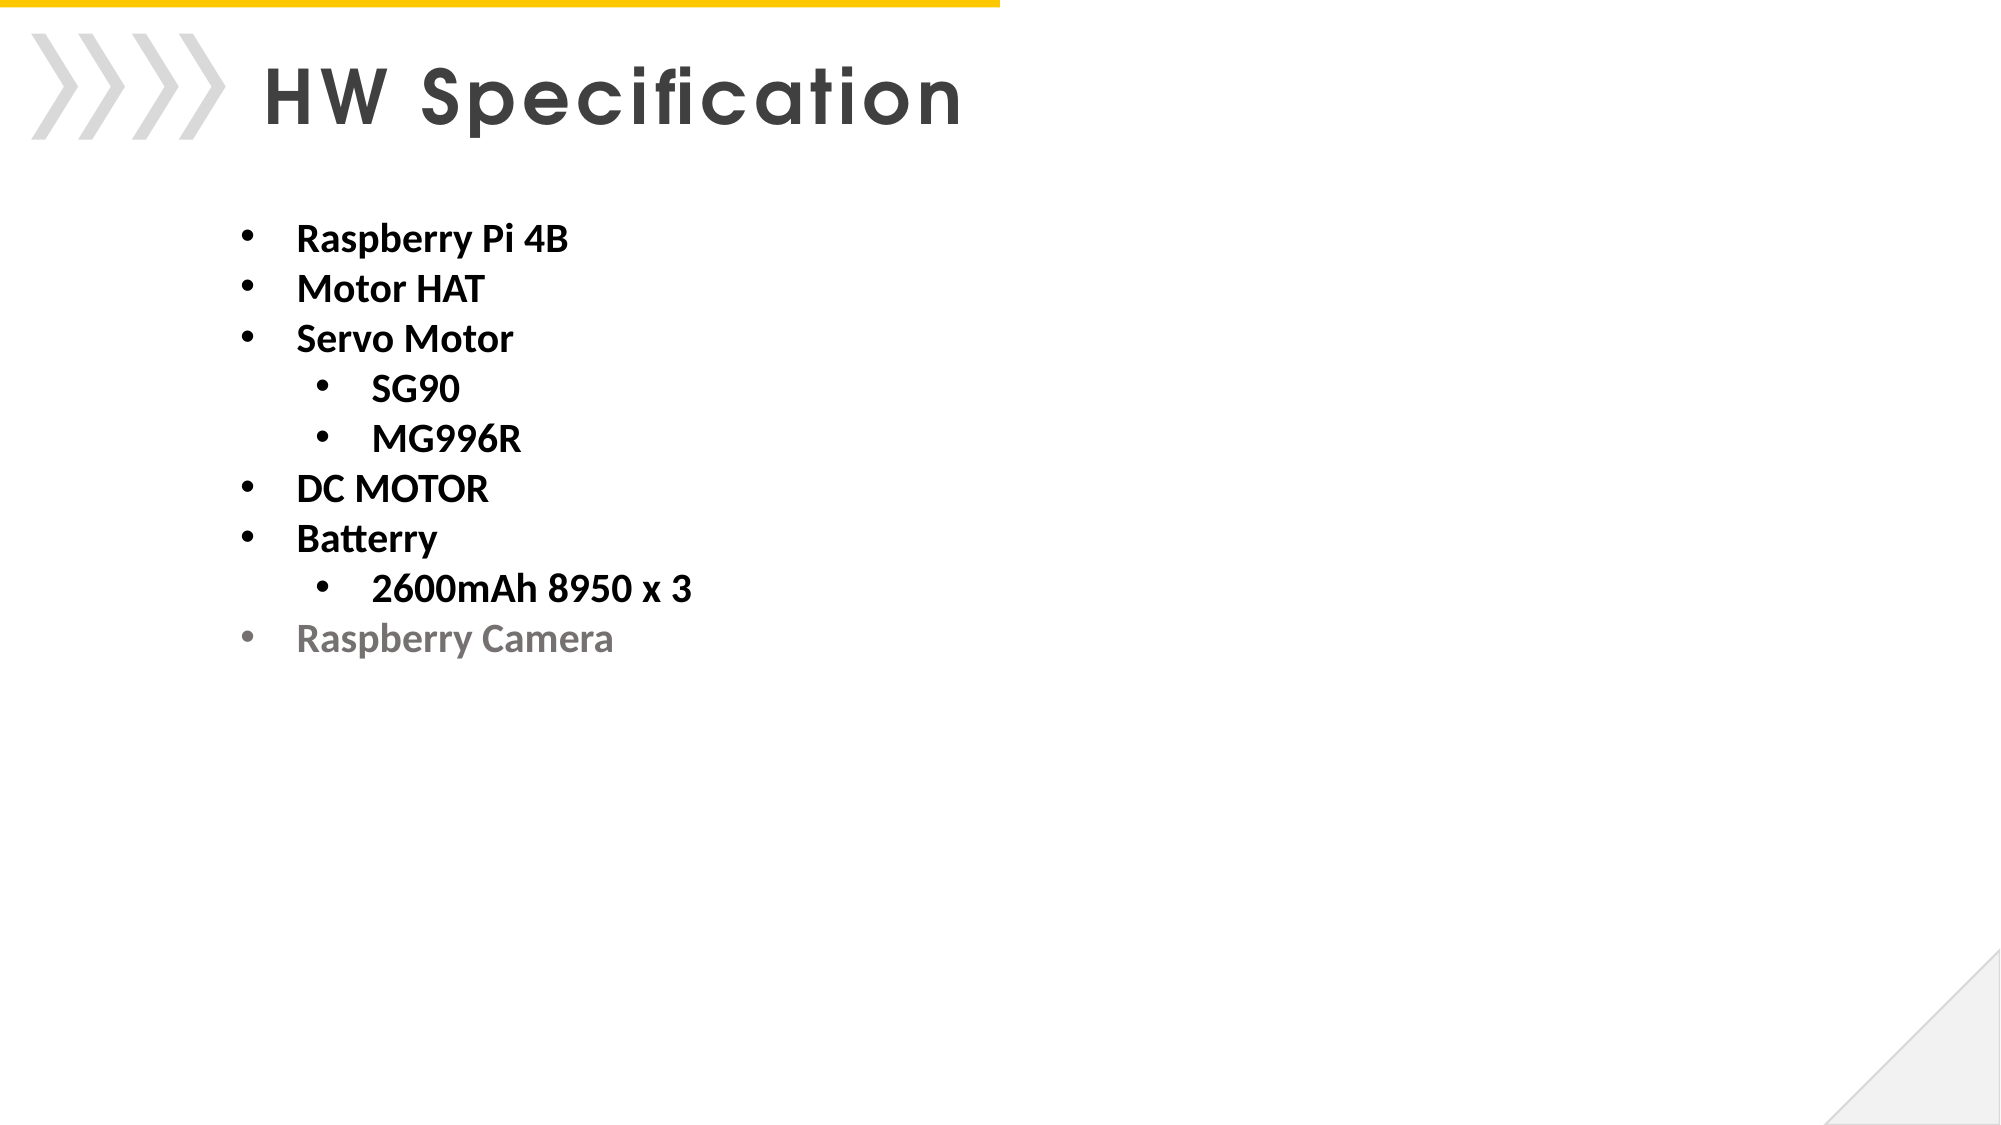

HW Specification
Raspberry Pi 4B
Motor HAT
Servo Motor
SG90
MG996R
DC MOTOR
Batterry
2600mAh 8950 x 3
Raspberry Camera